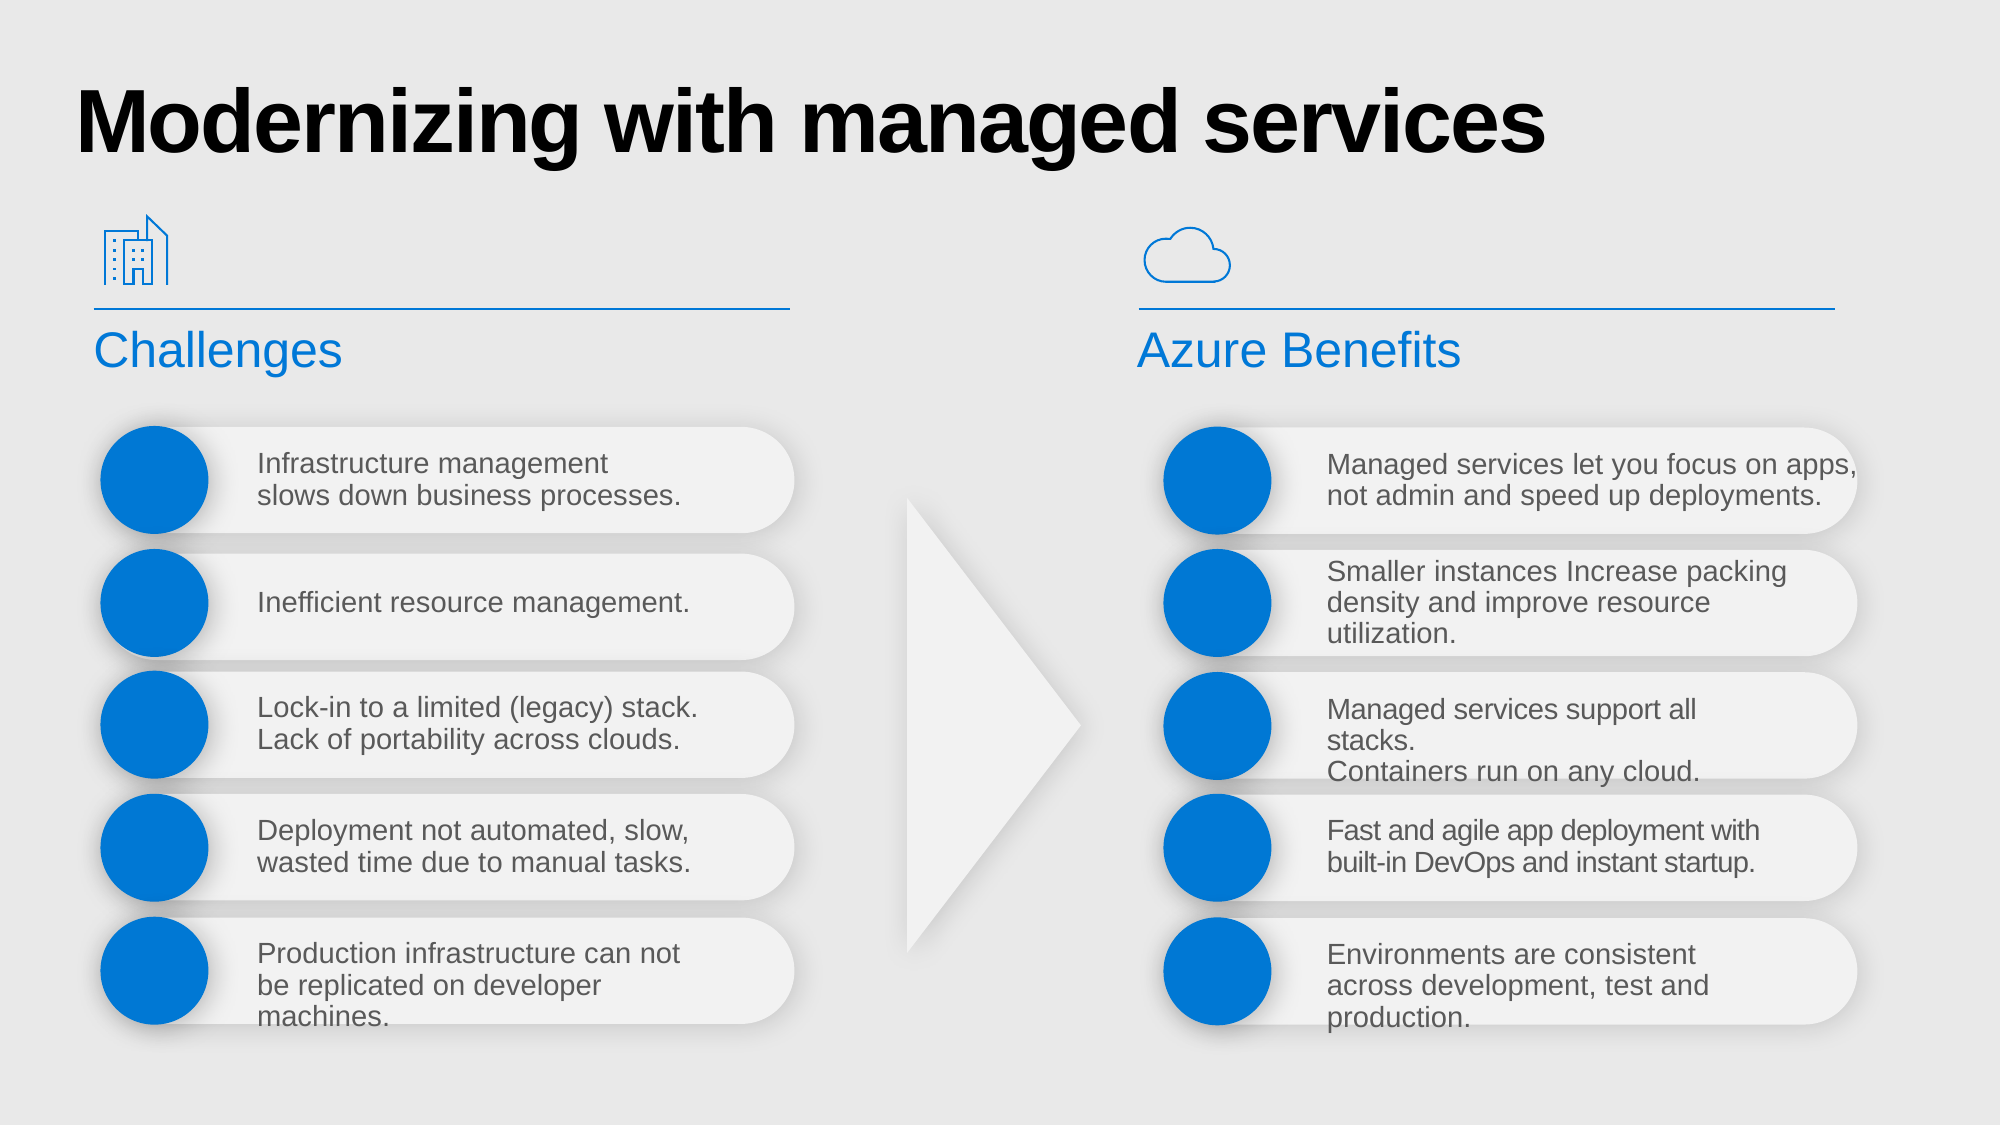

# Modernizing with managed services

Challenges
Azure Benefits

Infrastructure management
slows down business processes.

Inefficient resource management.

Lock-in to a limited (legacy) stack.
Lack of portability across clouds.

Deployment not automated, slow, wasted time due to manual tasks.

Production infrastructure can not be replicated on developer machines.

Managed services let you focus on apps,
not admin and speed up deployments.

Smaller instances Increase packing density and improve resource utilization.

Managed services support all stacks.
Containers run on any cloud.

Fast and agile app deployment with built-in DevOps and instant startup.

Environments are consistent across development, test and production.